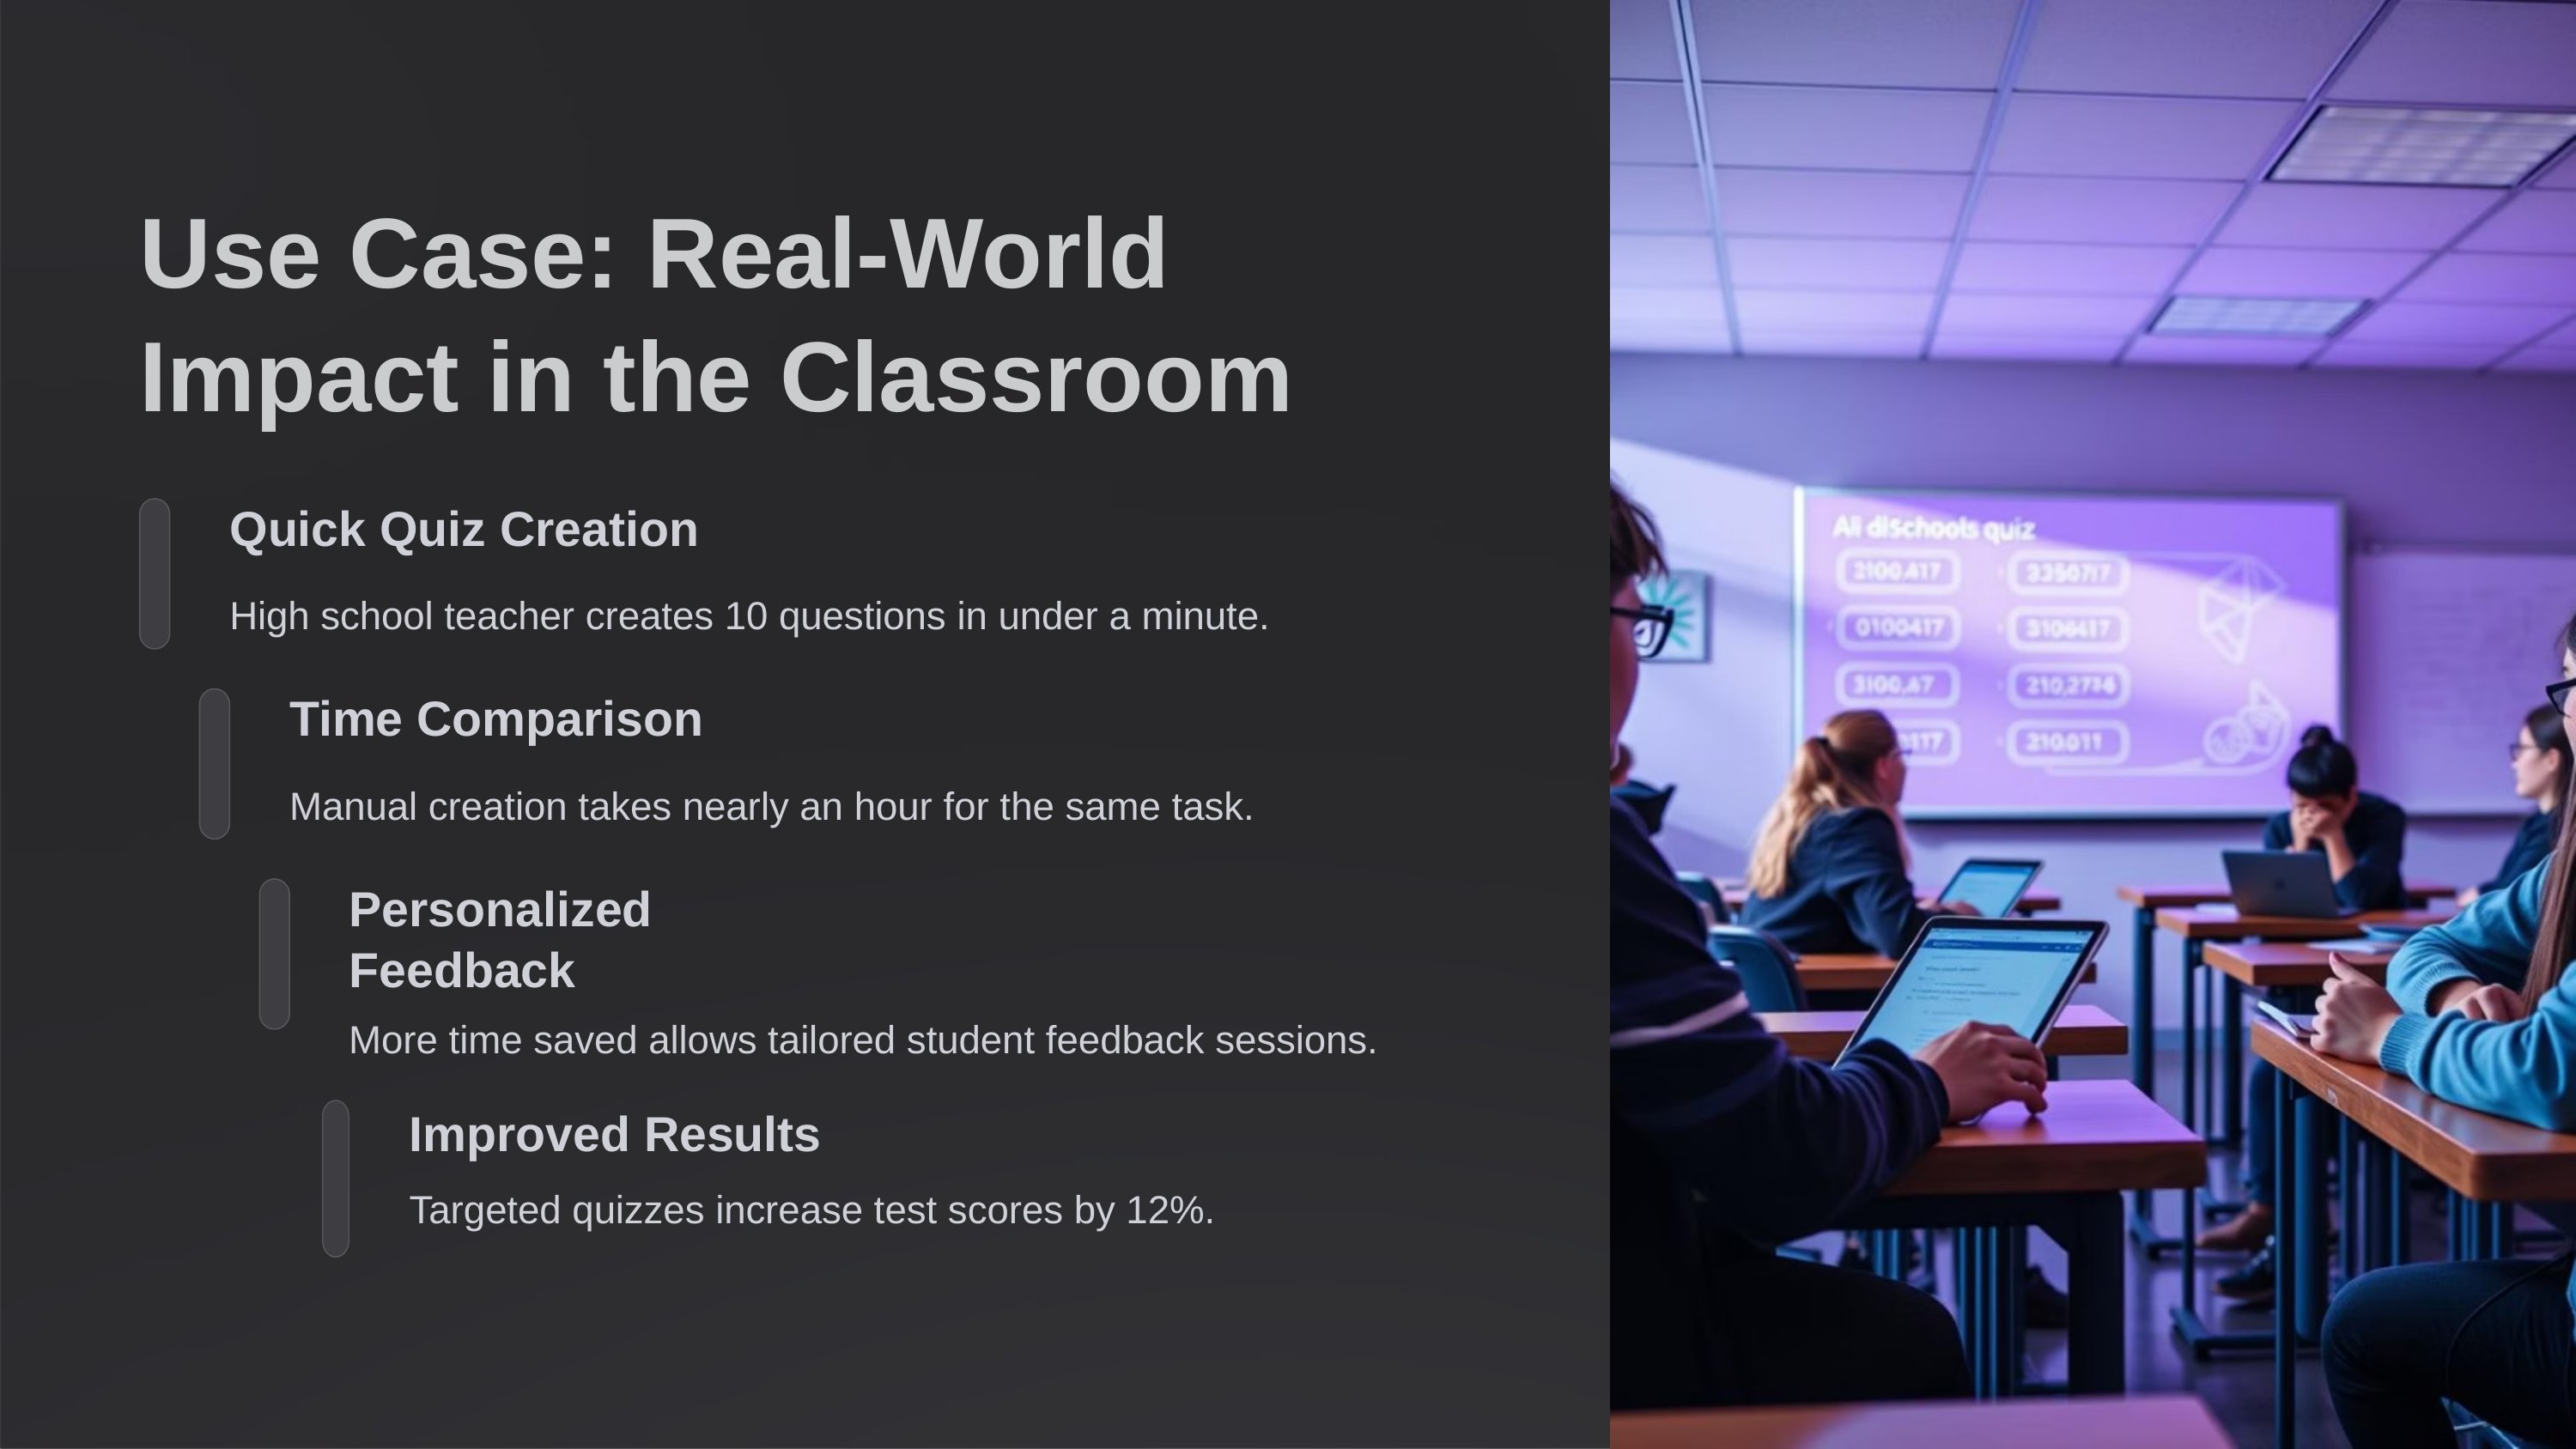

Use Case: Real-World Impact in the Classroom

Quick Quiz Creation

High school teacher creates 10 questions in under a minute.

Time Comparison

Manual creation takes nearly an hour for the same task.

Personalized Feedback
More time saved allows tailored student feedback sessions.

Improved Results

Targeted quizzes increase test scores by 12%.